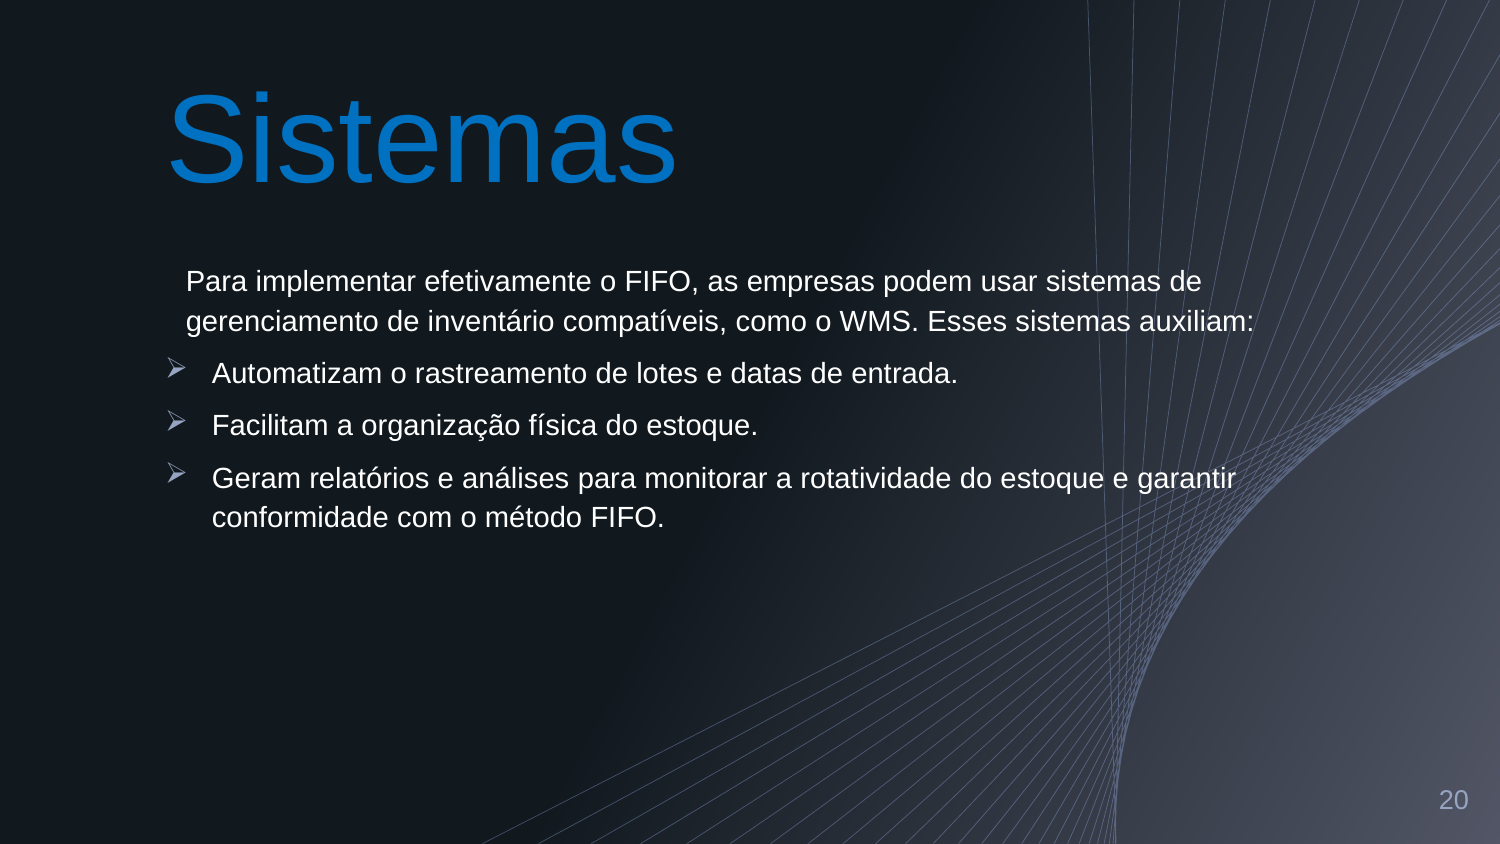

# Sistemas
Para implementar efetivamente o FIFO, as empresas podem usar sistemas de gerenciamento de inventário compatíveis, como o WMS. Esses sistemas auxiliam:
Automatizam o rastreamento de lotes e datas de entrada.
Facilitam a organização física do estoque.
Geram relatórios e análises para monitorar a rotatividade do estoque e garantir conformidade com o método FIFO.

20